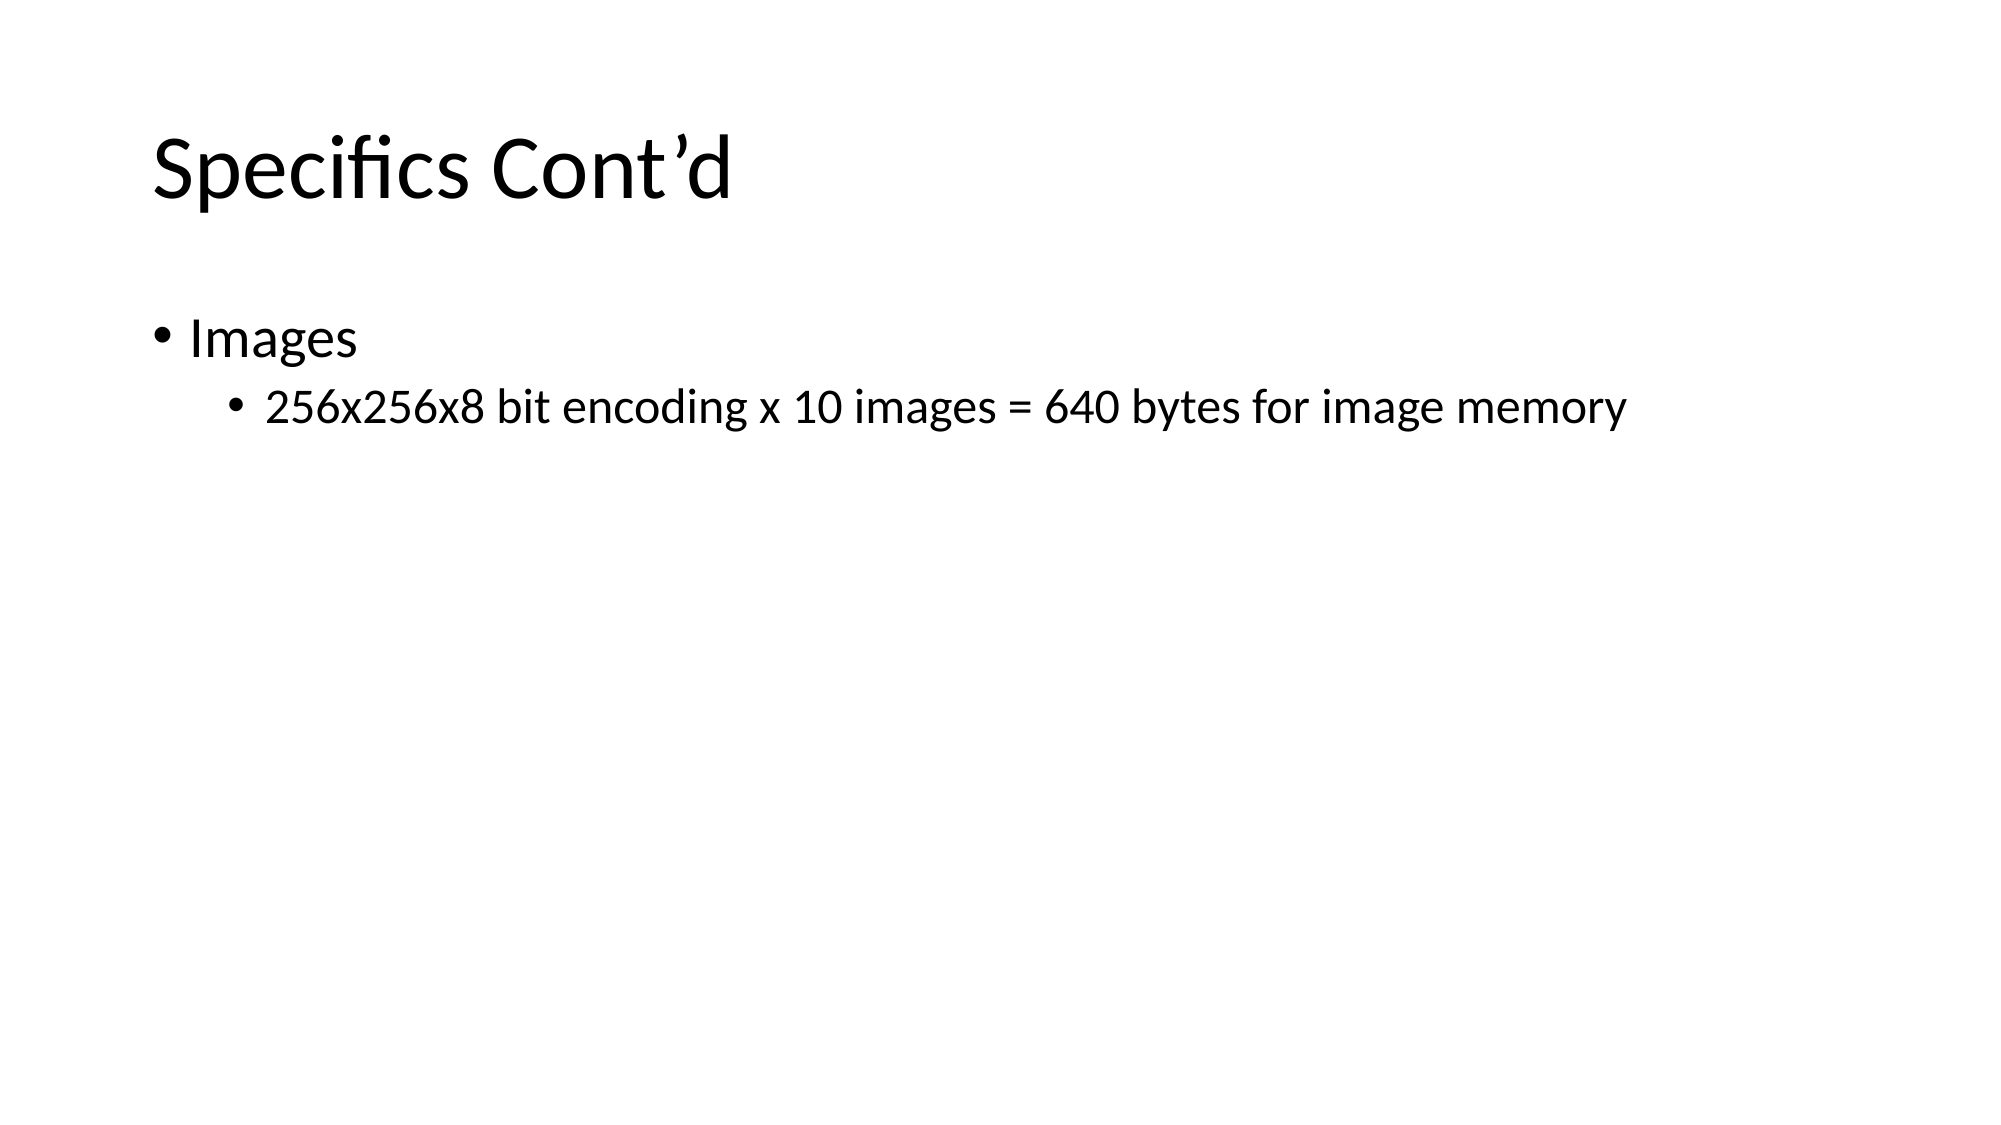

# Specifics Cont’d
Images
256x256x8 bit encoding x 10 images = 640 bytes for image memory